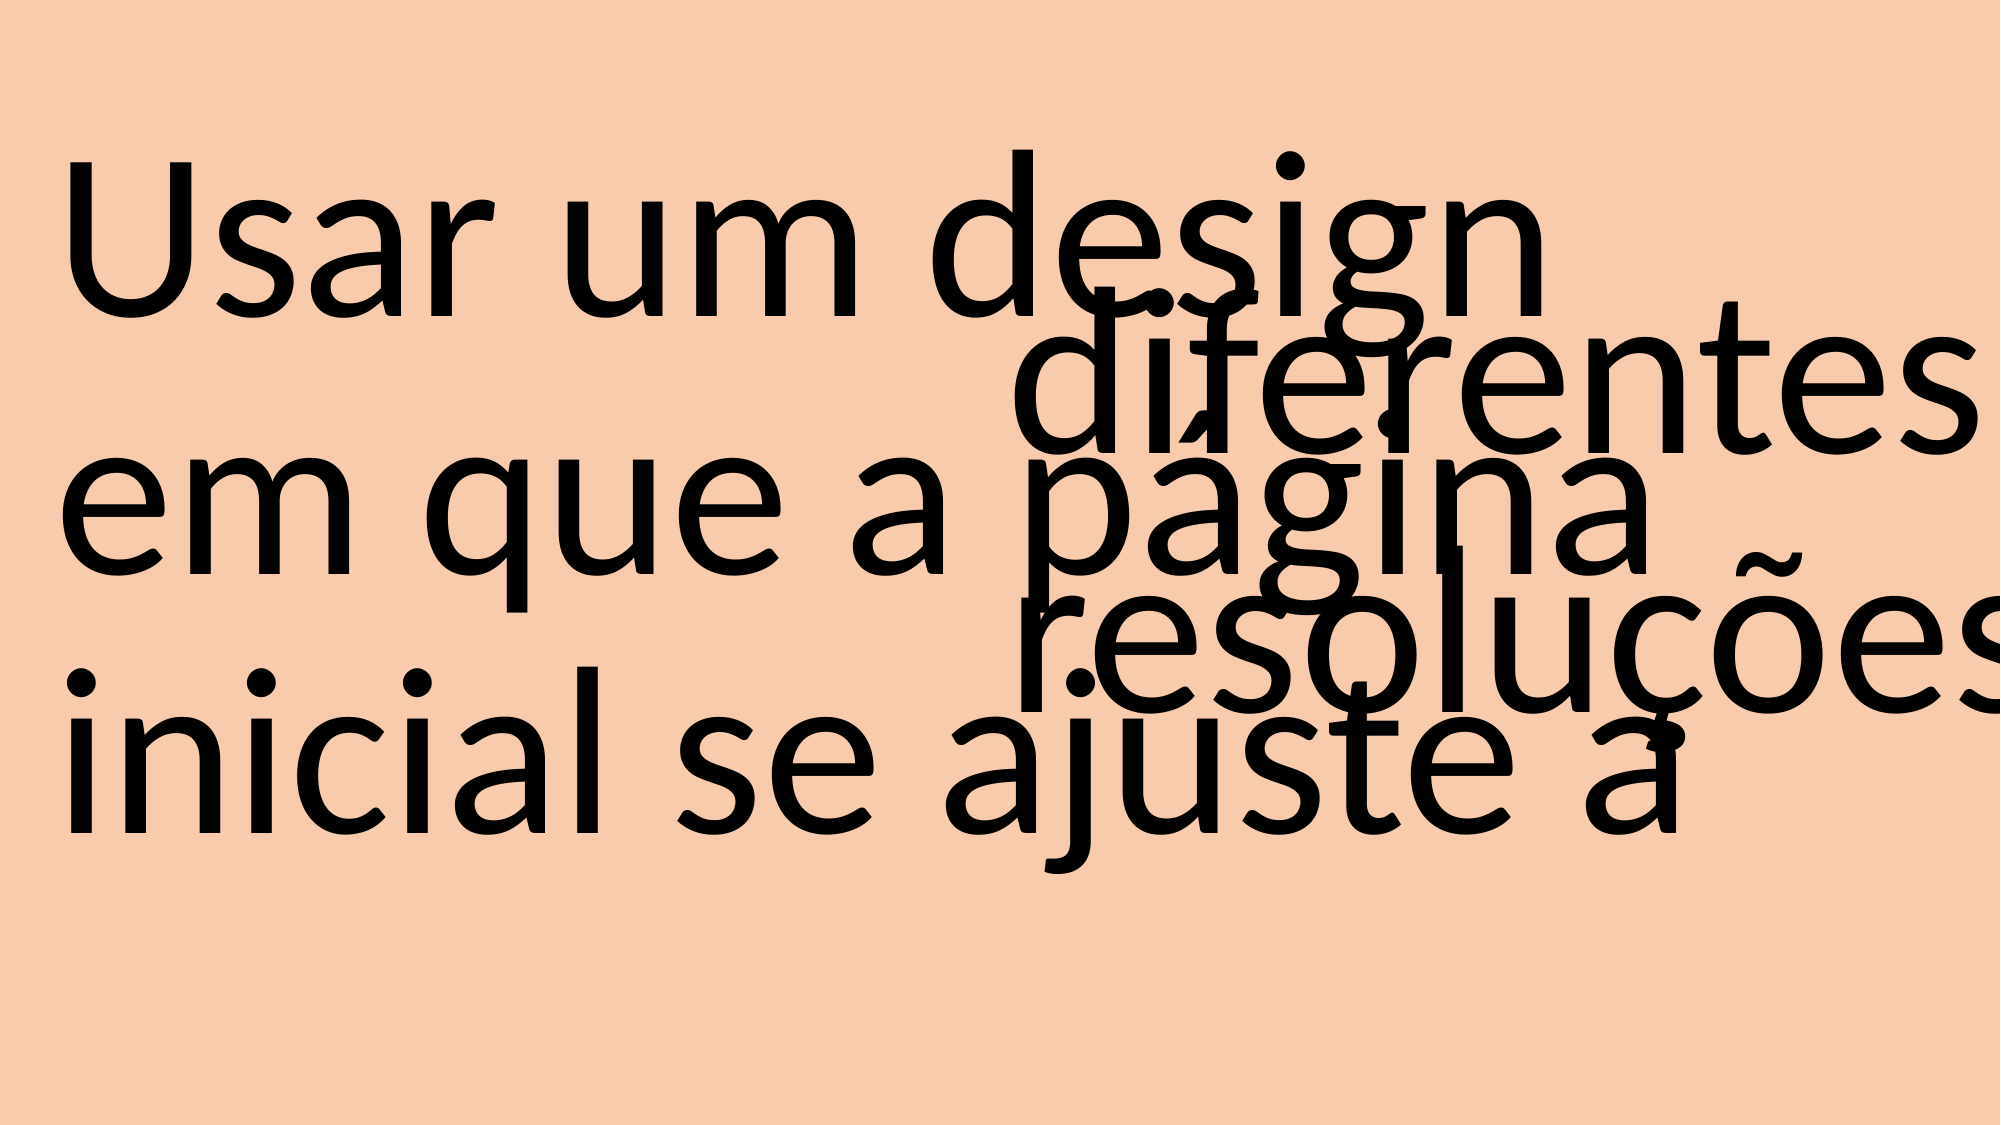

Usar um design em que a página inicial se ajuste a
diferentes resoluções